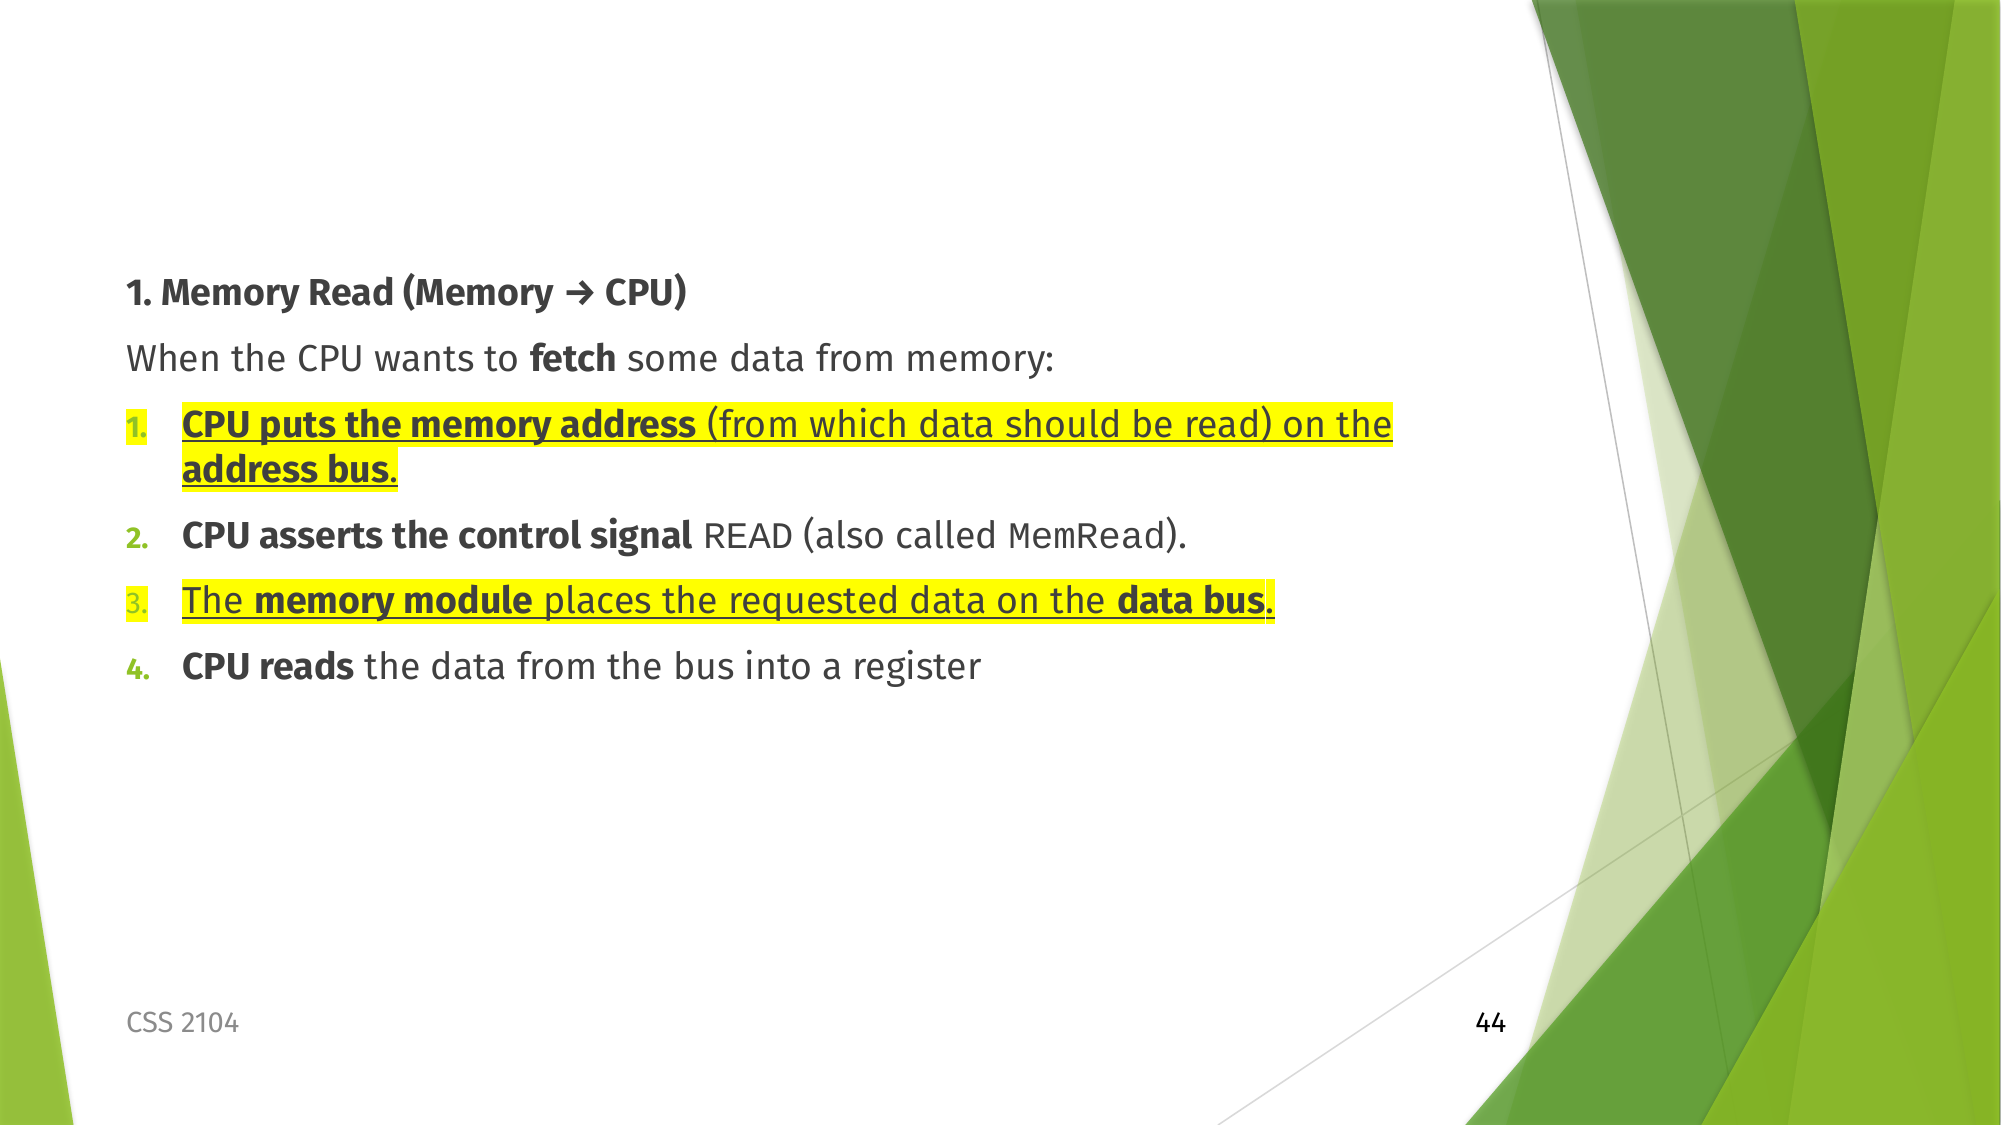

#
1. Memory Read (Memory → CPU)
When the CPU wants to fetch some data from memory:
CPU puts the memory address (from which data should be read) on the address bus.
CPU asserts the control signal READ (also called MemRead).
The memory module places the requested data on the data bus.
CPU reads the data from the bus into a register

CSS 2104
44